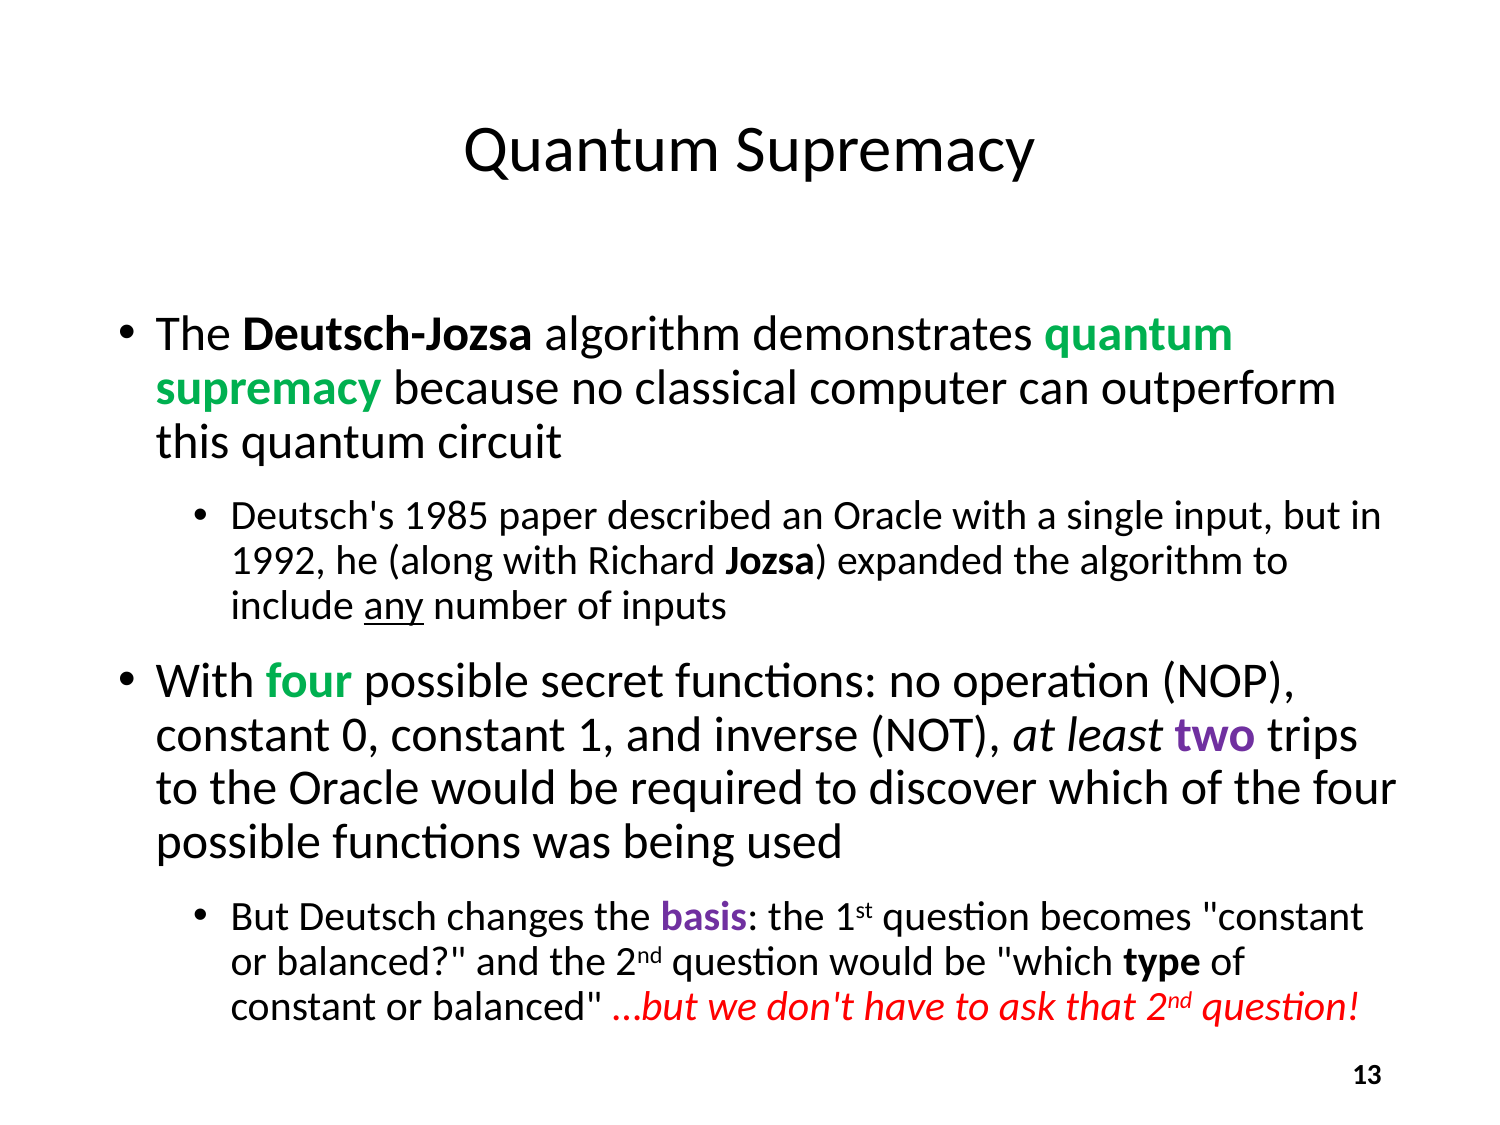

# Quantum Supremacy
The Deutsch-Jozsa algorithm demonstrates quantum supremacy because no classical computer can outperform this quantum circuit
Deutsch's 1985 paper described an Oracle with a single input, but in 1992, he (along with Richard Jozsa) expanded the algorithm to include any number of inputs
With four possible secret functions: no operation (NOP), constant 0, constant 1, and inverse (NOT), at least two trips to the Oracle would be required to discover which of the four possible functions was being used
But Deutsch changes the basis: the 1st question becomes "constant or balanced?" and the 2nd question would be "which type of constant or balanced" …but we don't have to ask that 2nd question!

13